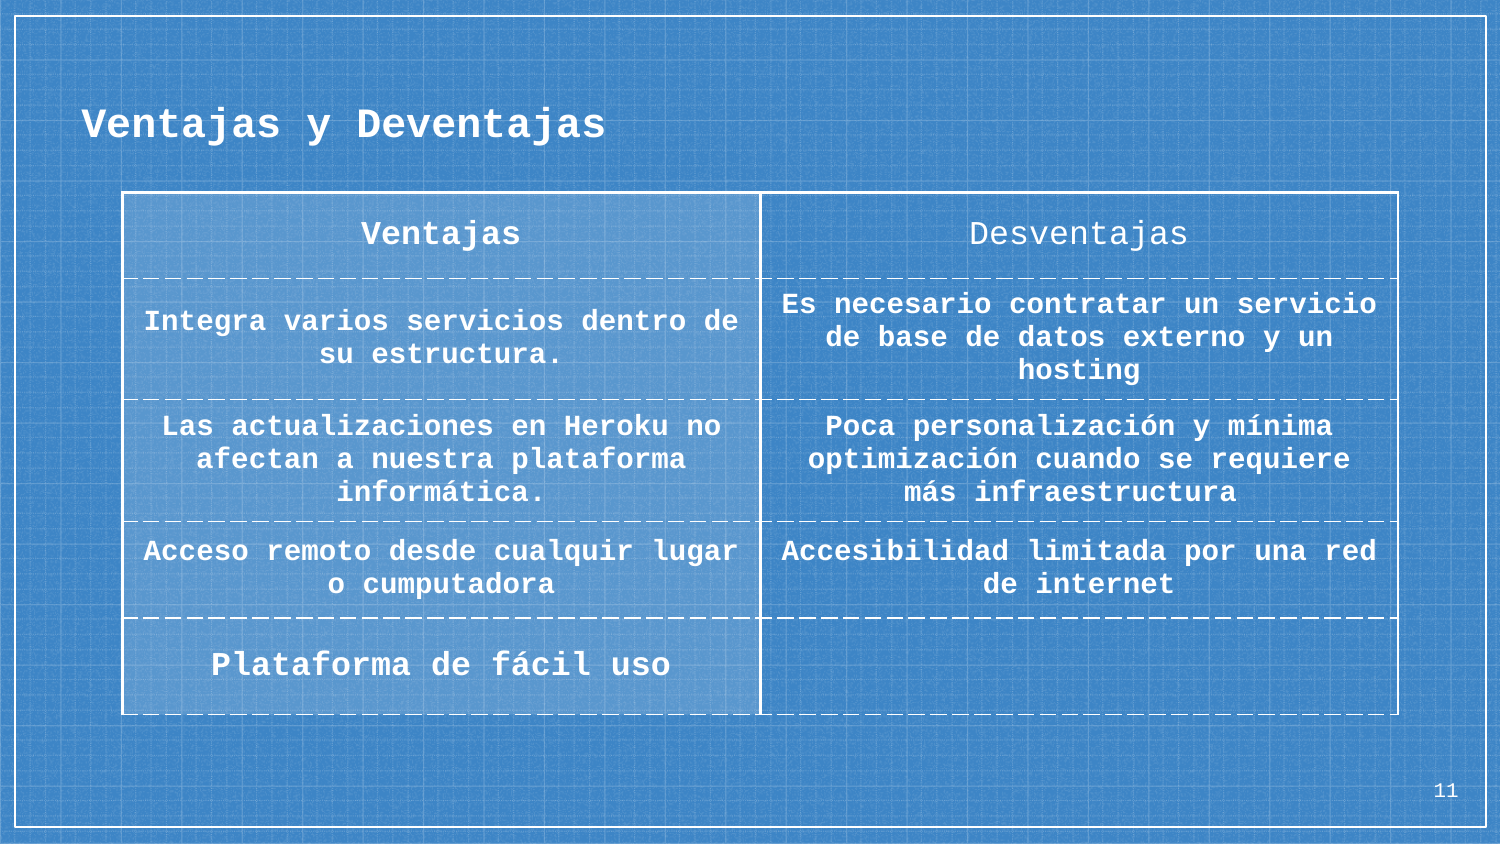

# Ventajas y Deventajas
| Ventajas | Desventajas |
| --- | --- |
| Integra varios servicios dentro de su estructura. | Es necesario contratar un servicio de base de datos externo y un hosting |
| Las actualizaciones en Heroku no afectan a nuestra plataforma informática. | Poca personalización y mínima optimización cuando se requiere más infraestructura |
| Acceso remoto desde cualquir lugar o cumputadora | Accesibilidad limitada por una red de internet |
| Plataforma de fácil uso |  |
11